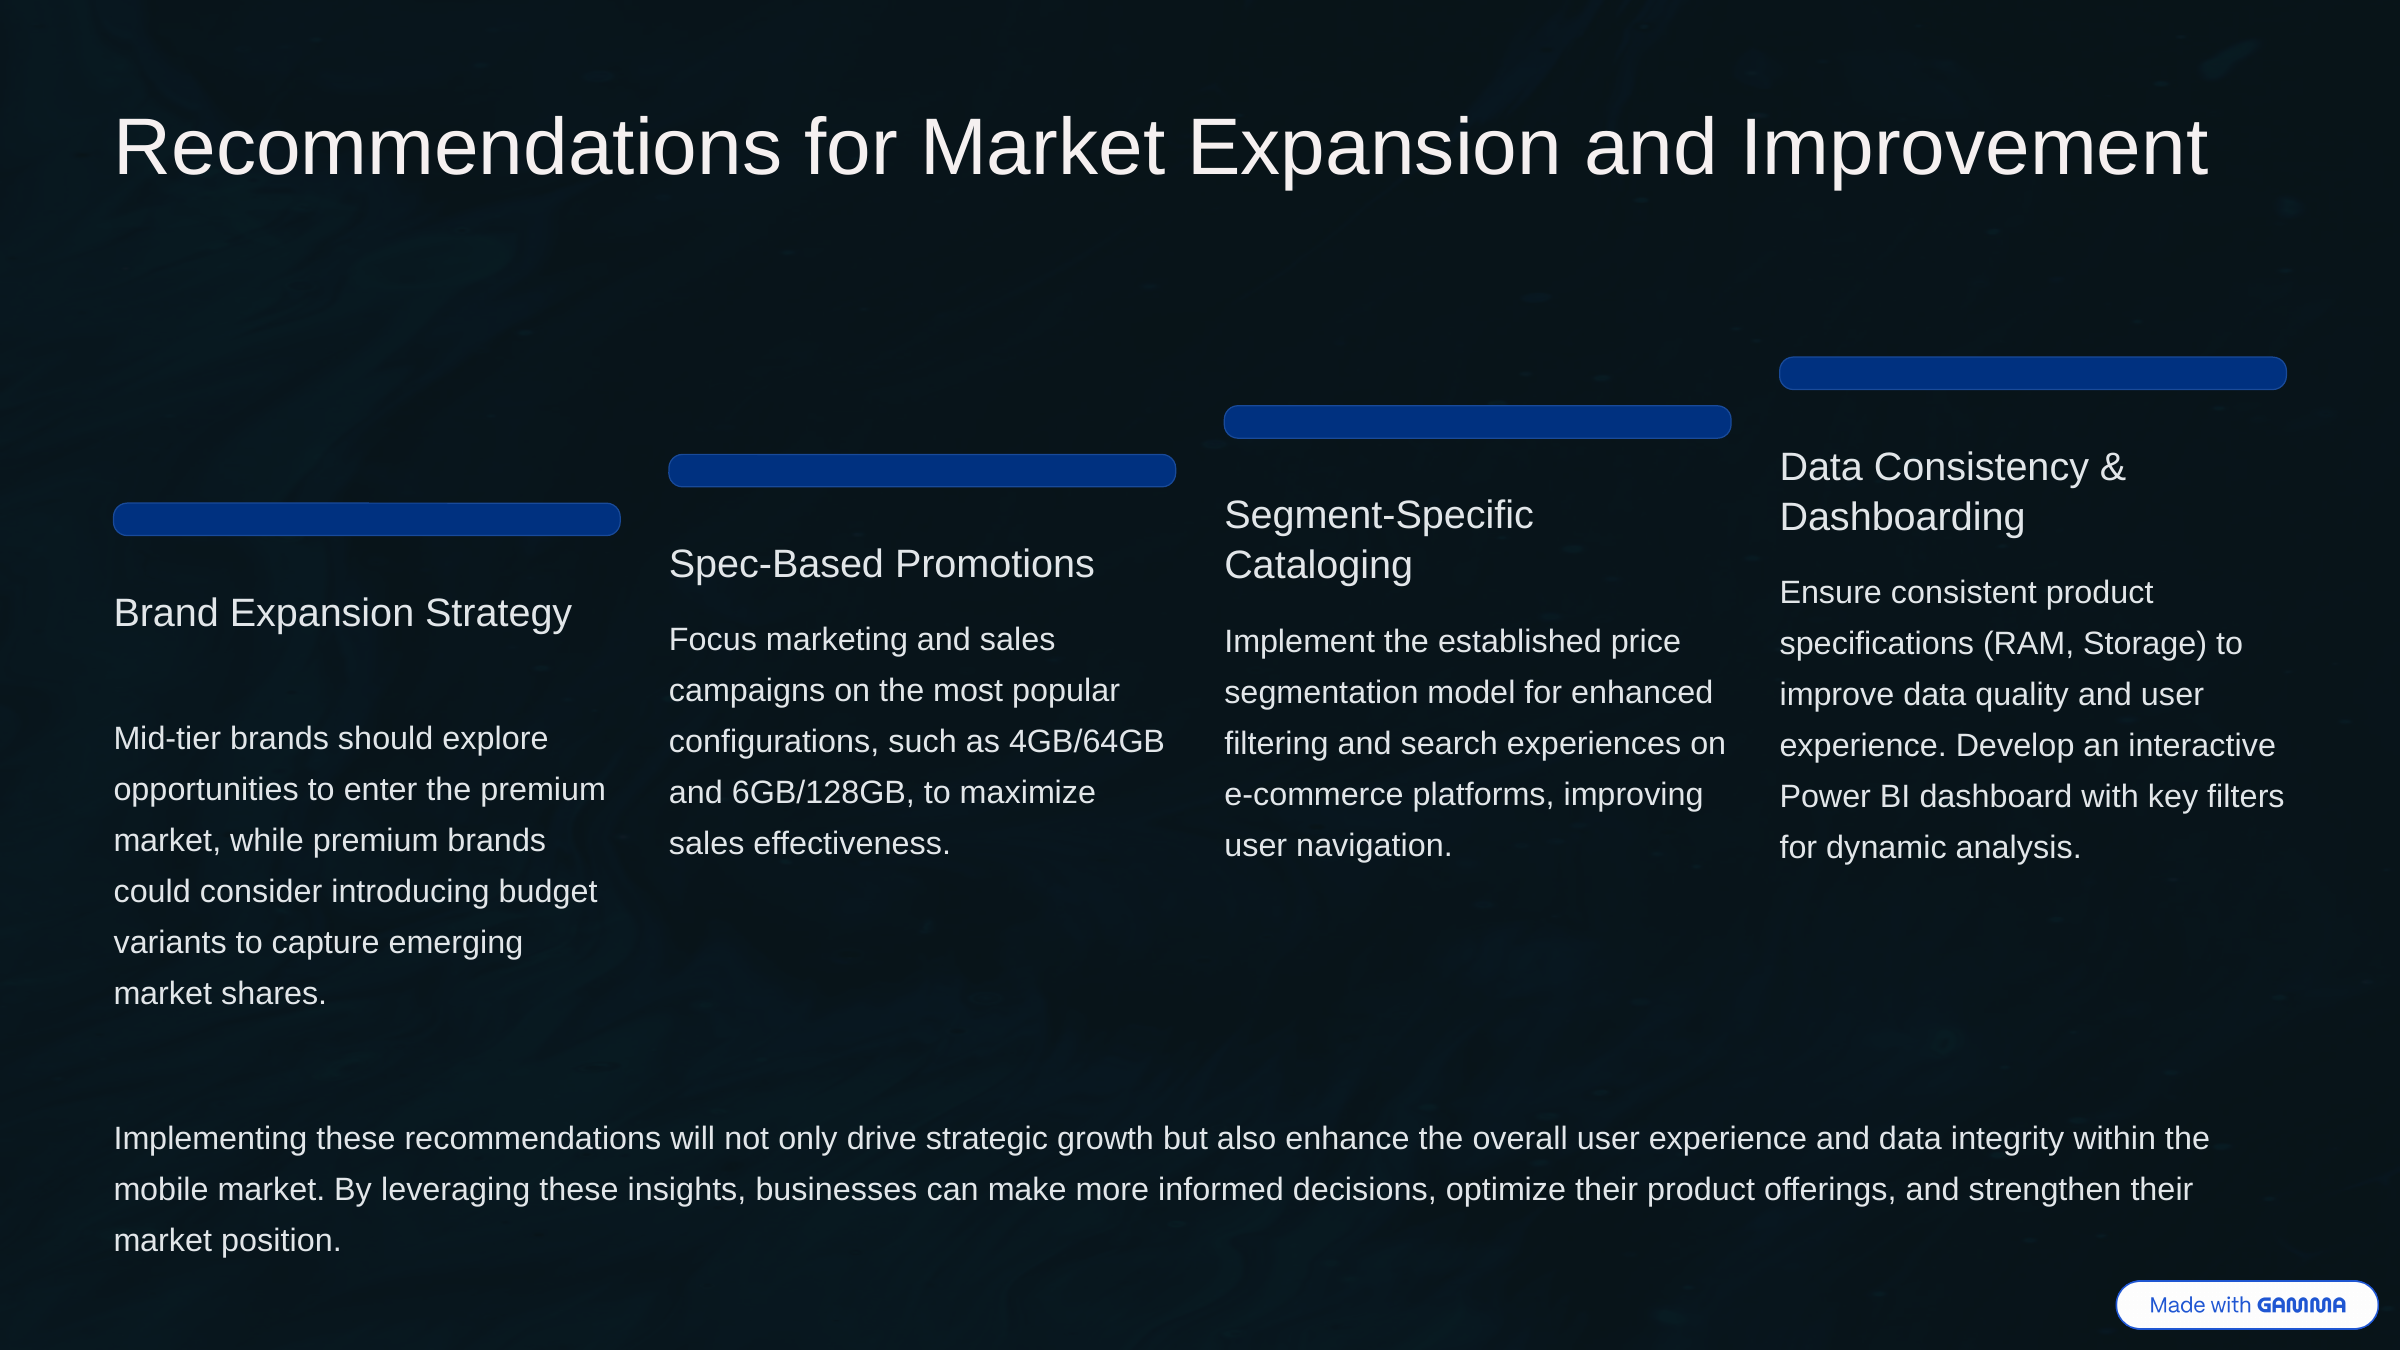

Recommendations for Market Expansion and Improvement

Data Consistency & Dashboarding

Segment-Specific Cataloging

Spec-Based Promotions
Ensure consistent product specifications (RAM, Storage) to improve data quality and user experience. Develop an interactive Power BI dashboard with key filters for dynamic analysis.
Brand Expansion Strategy
Focus marketing and sales campaigns on the most popular configurations, such as 4GB/64GB and 6GB/128GB, to maximize sales effectiveness.
Implement the established price segmentation model for enhanced filtering and search experiences on e-commerce platforms, improving user navigation.
Mid-tier brands should explore opportunities to enter the premium market, while premium brands could consider introducing budget variants to capture emerging market shares.
Implementing these recommendations will not only drive strategic growth but also enhance the overall user experience and data integrity within the mobile market. By leveraging these insights, businesses can make more informed decisions, optimize their product offerings, and strengthen their market position.